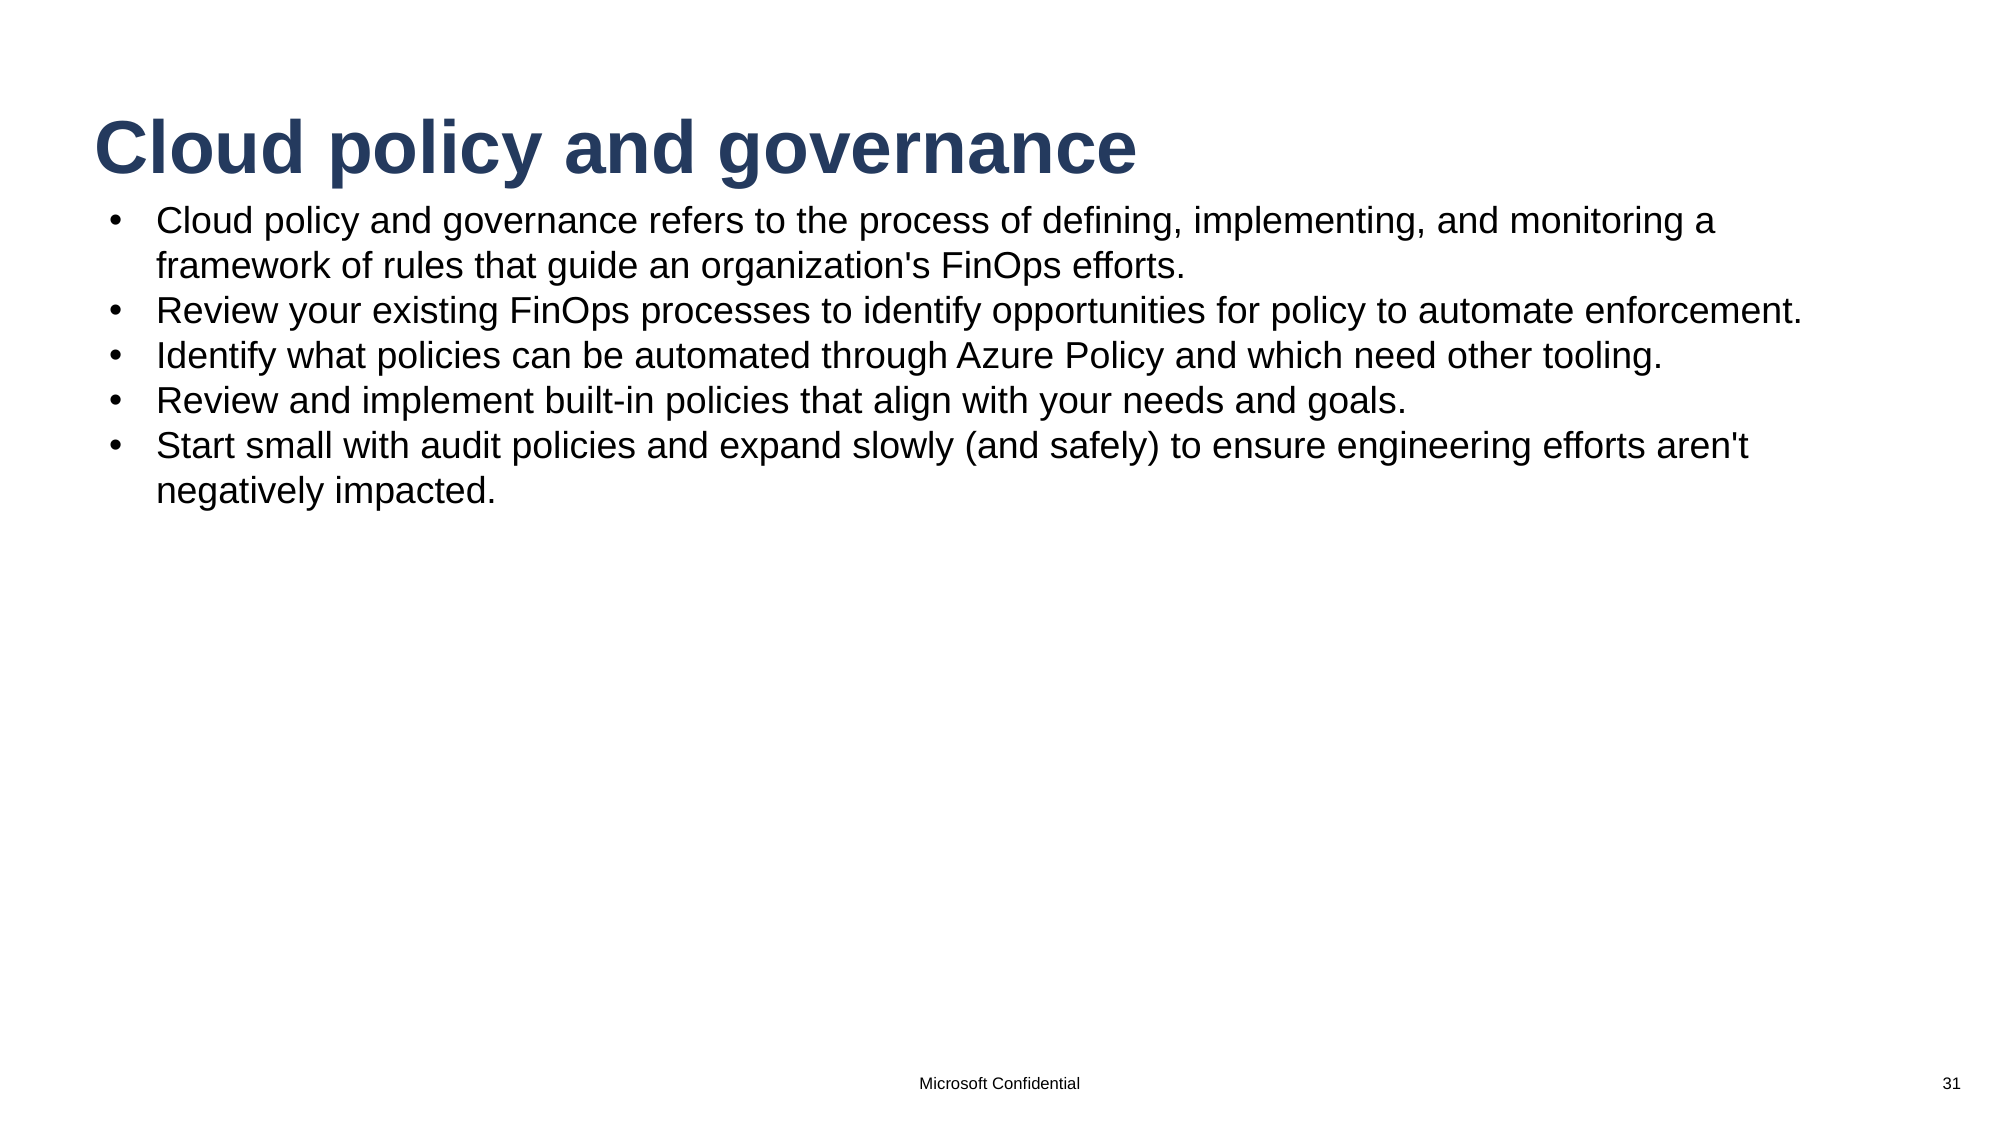

# Cloud policy and governance
Cloud policy and governance refers to the process of defining, implementing, and monitoring a framework of rules that guide an organization's FinOps efforts.
Review your existing FinOps processes to identify opportunities for policy to automate enforcement.
Identify what policies can be automated through Azure Policy and which need other tooling.
Review and implement built-in policies that align with your needs and goals.
Start small with audit policies and expand slowly (and safely) to ensure engineering efforts aren't negatively impacted.

Microsoft Confidential
31